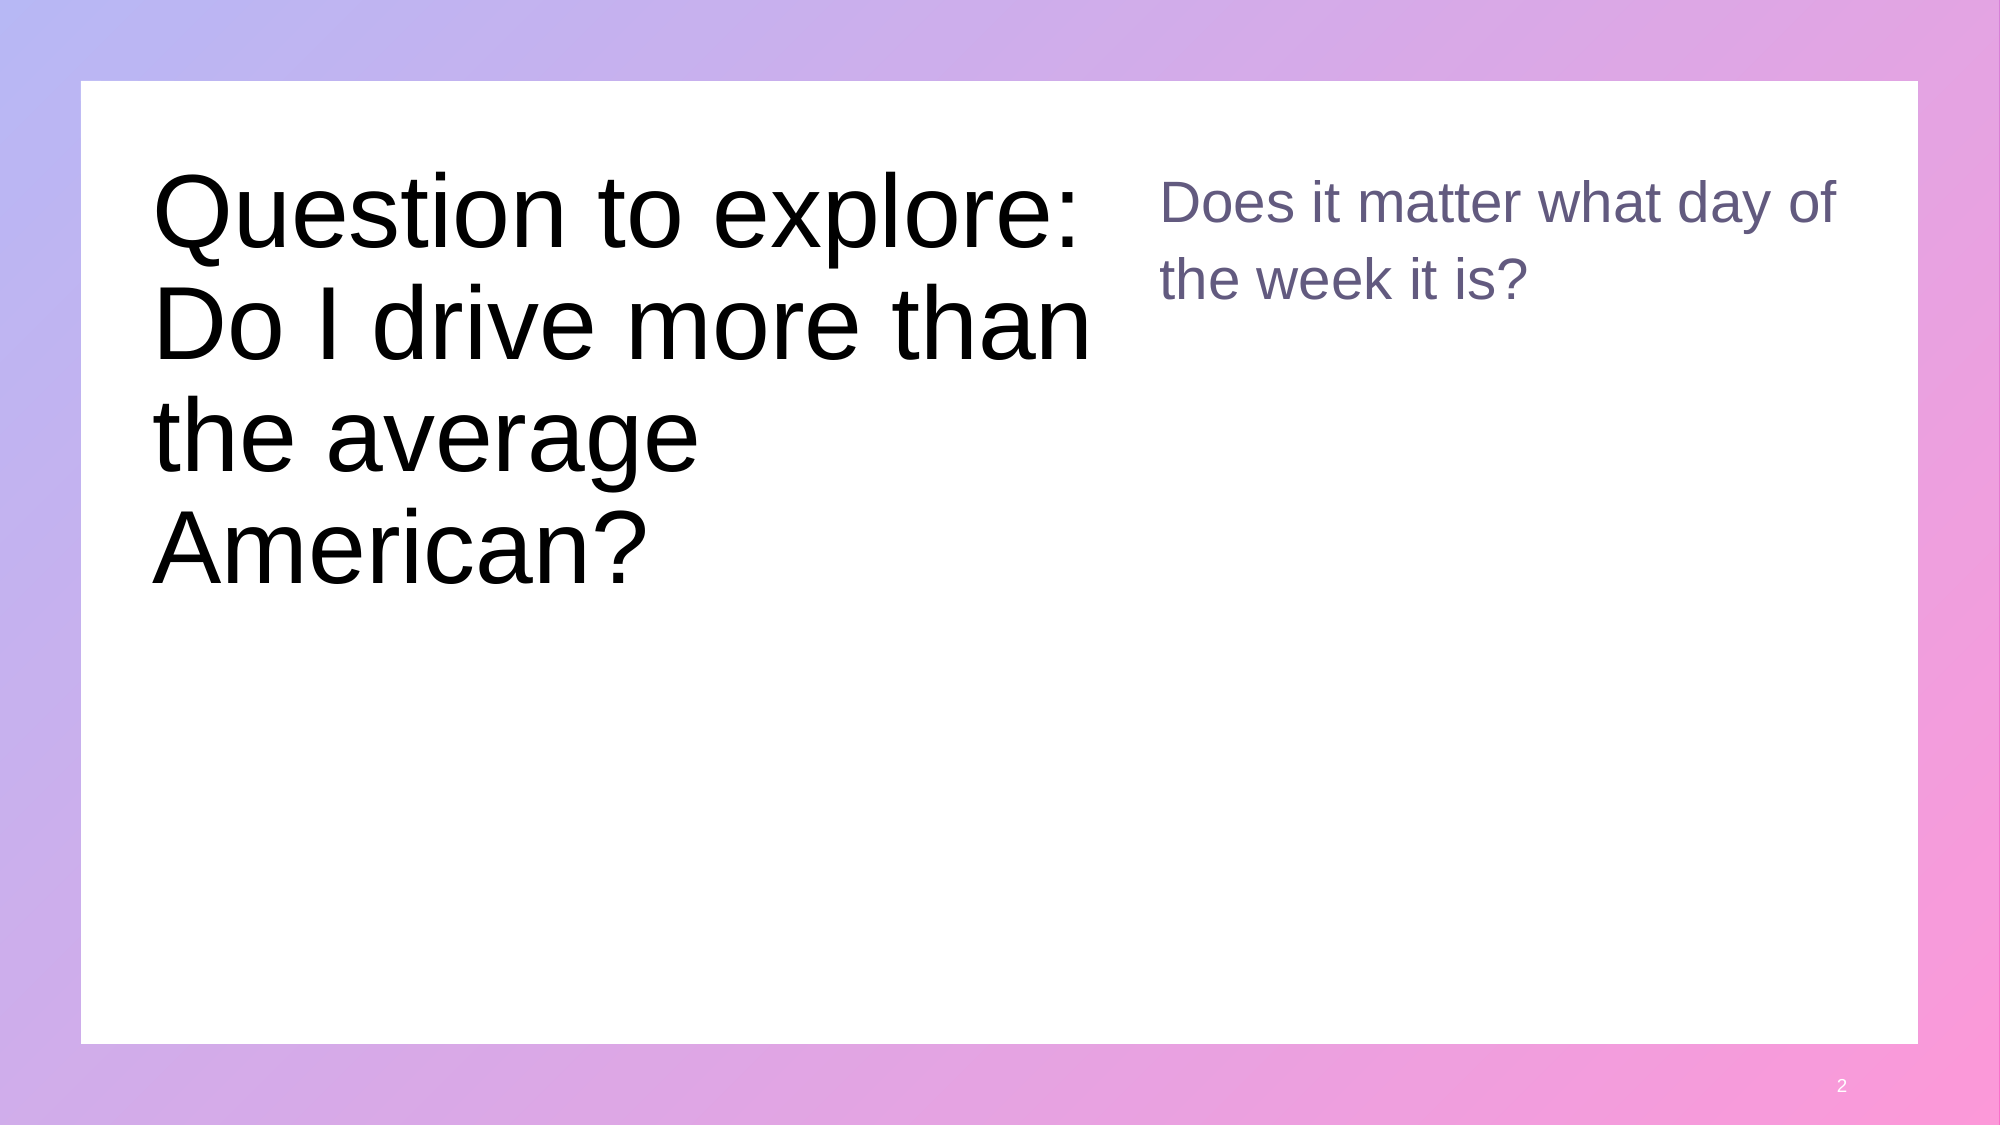

# Question to explore: Do I drive more than the average American?
Does it matter what day of the week it is?

2